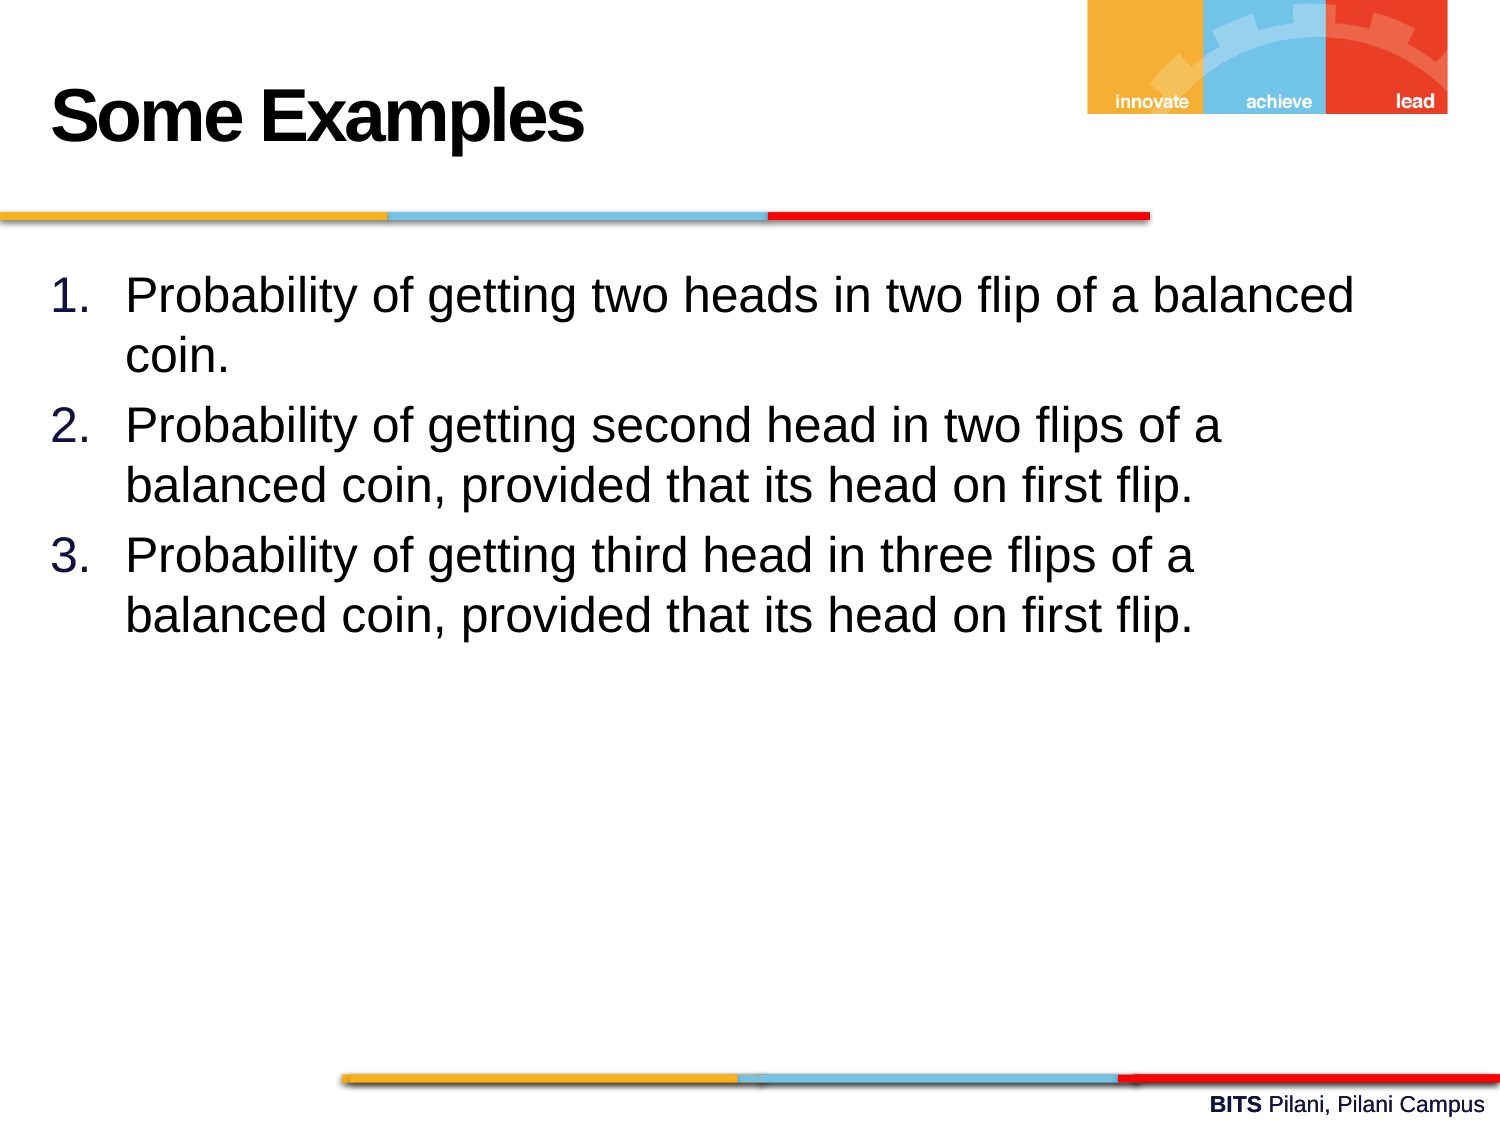

Some Examples
Probability of getting two heads in two flip of a balanced coin.
Probability of getting second head in two flips of a balanced coin, provided that its head on first flip.
Probability of getting third head in three flips of a balanced coin, provided that its head on first flip.